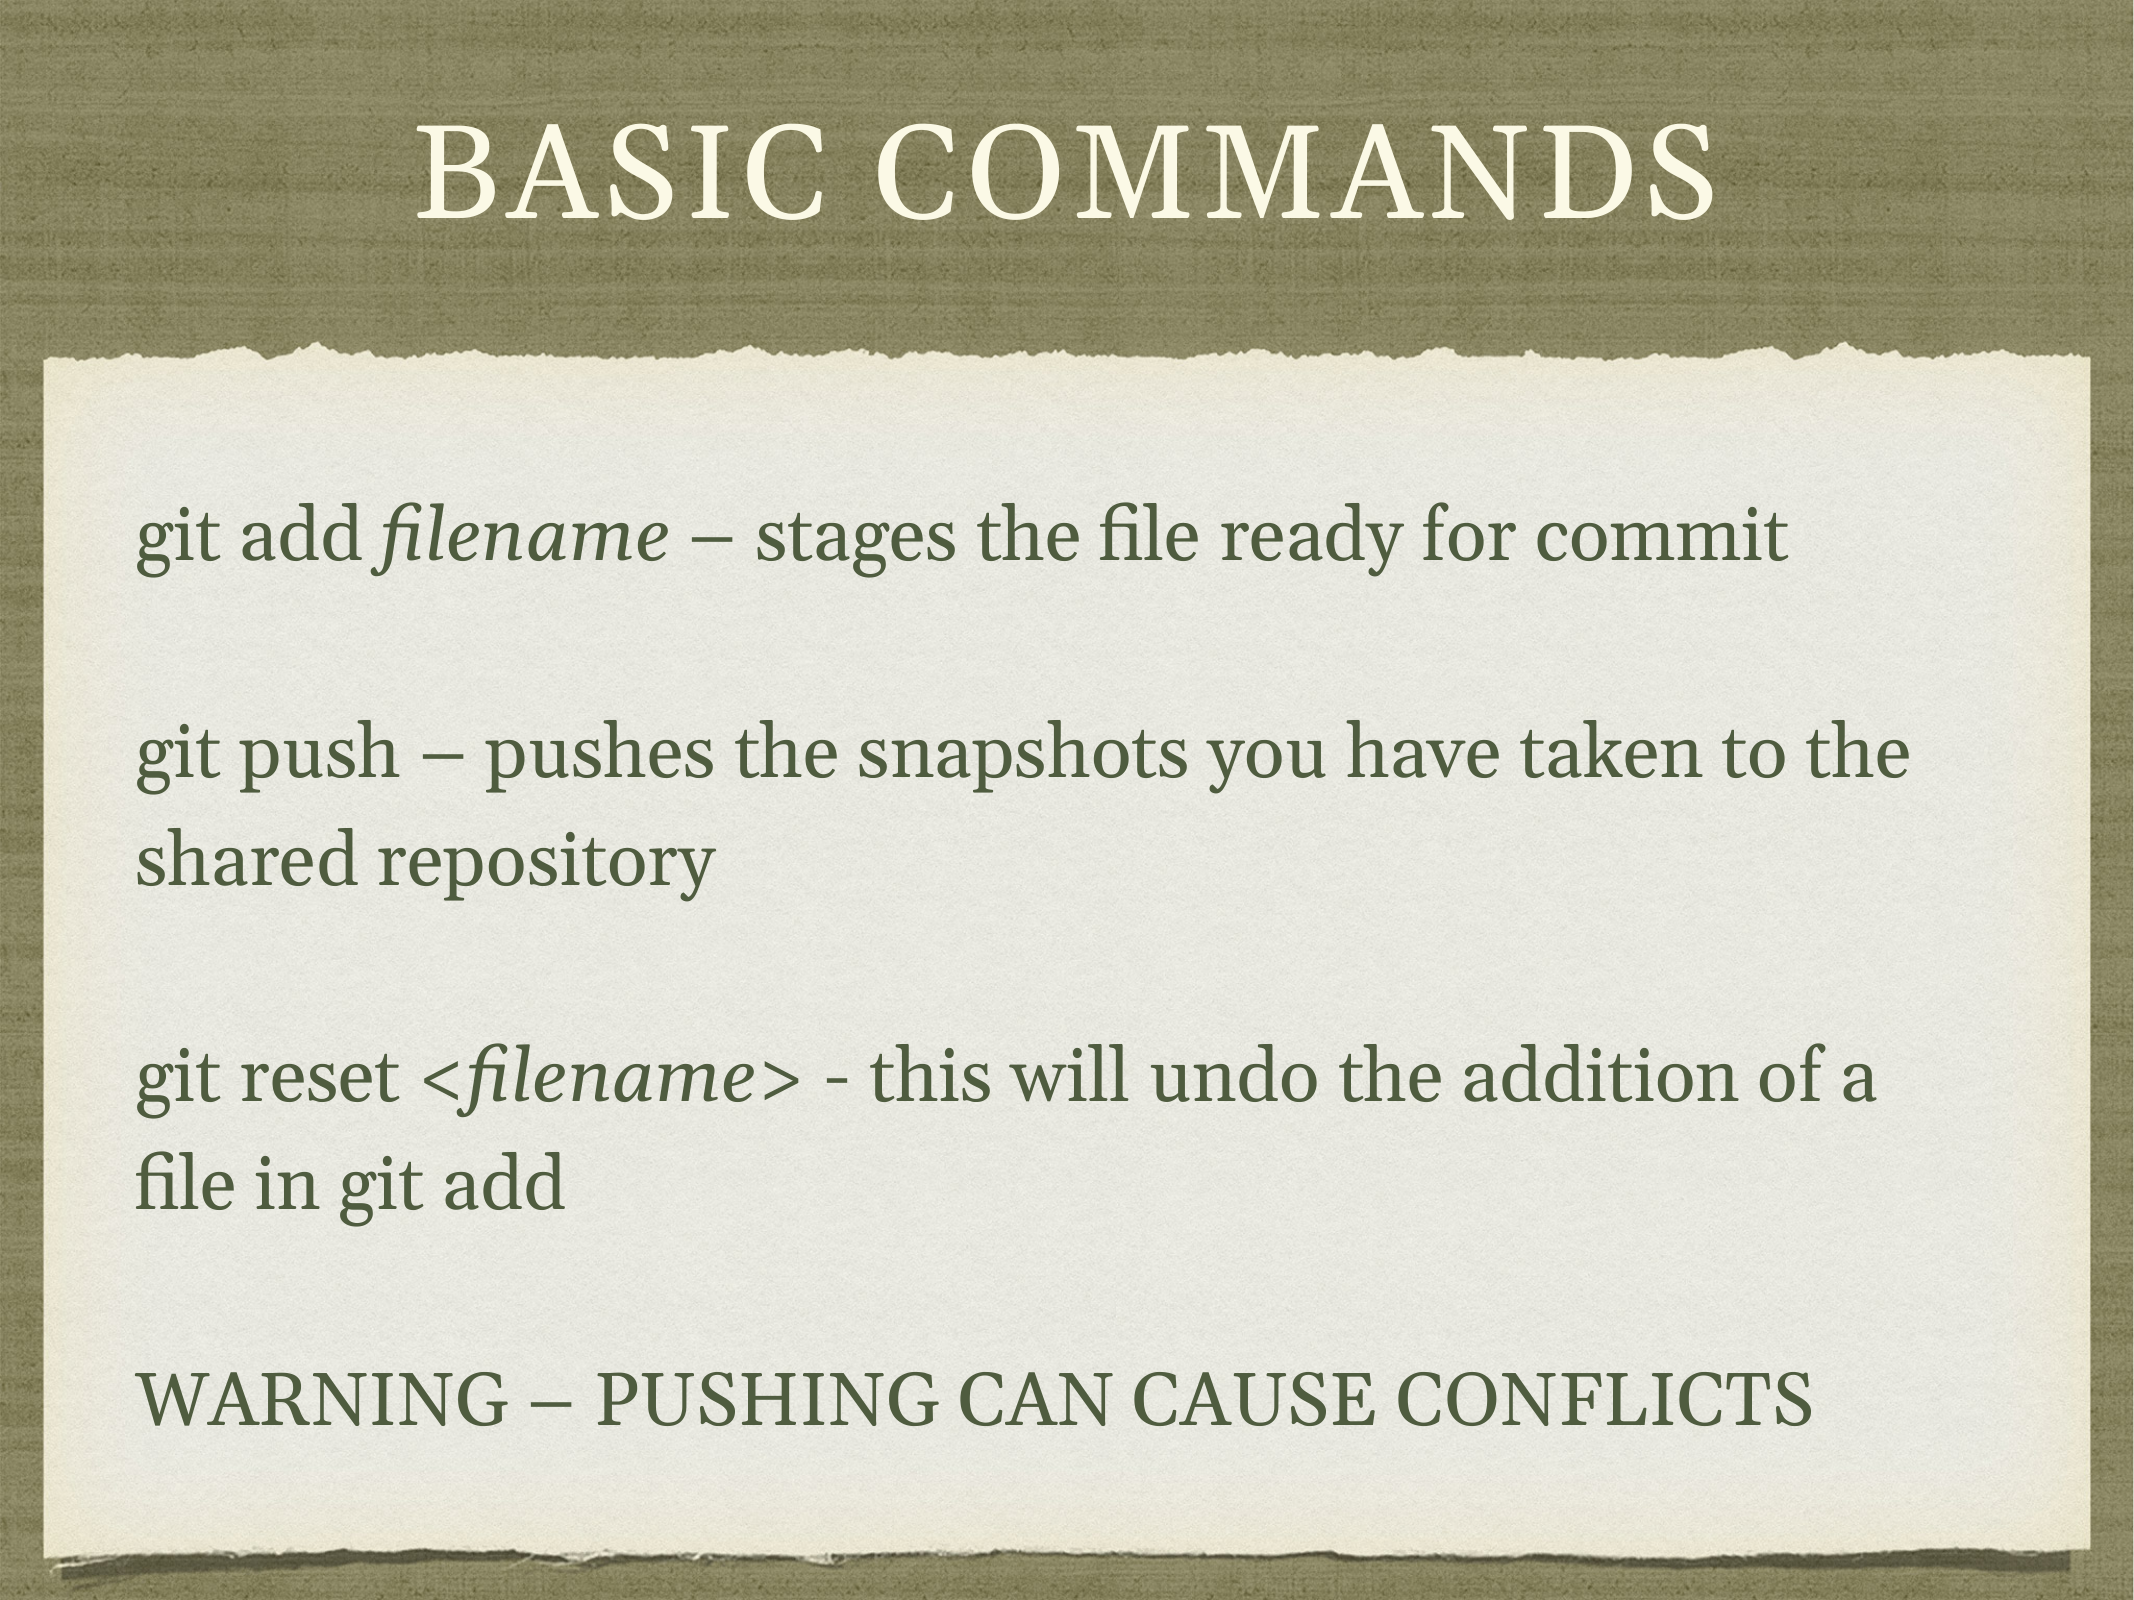

# Basic Commands
git add filename – stages the file ready for commit
git push – pushes the snapshots you have taken to the shared repository
git reset <filename> - this will undo the addition of a file in git add
WARNING – PUSHING CAN CAUSE CONFLICTS